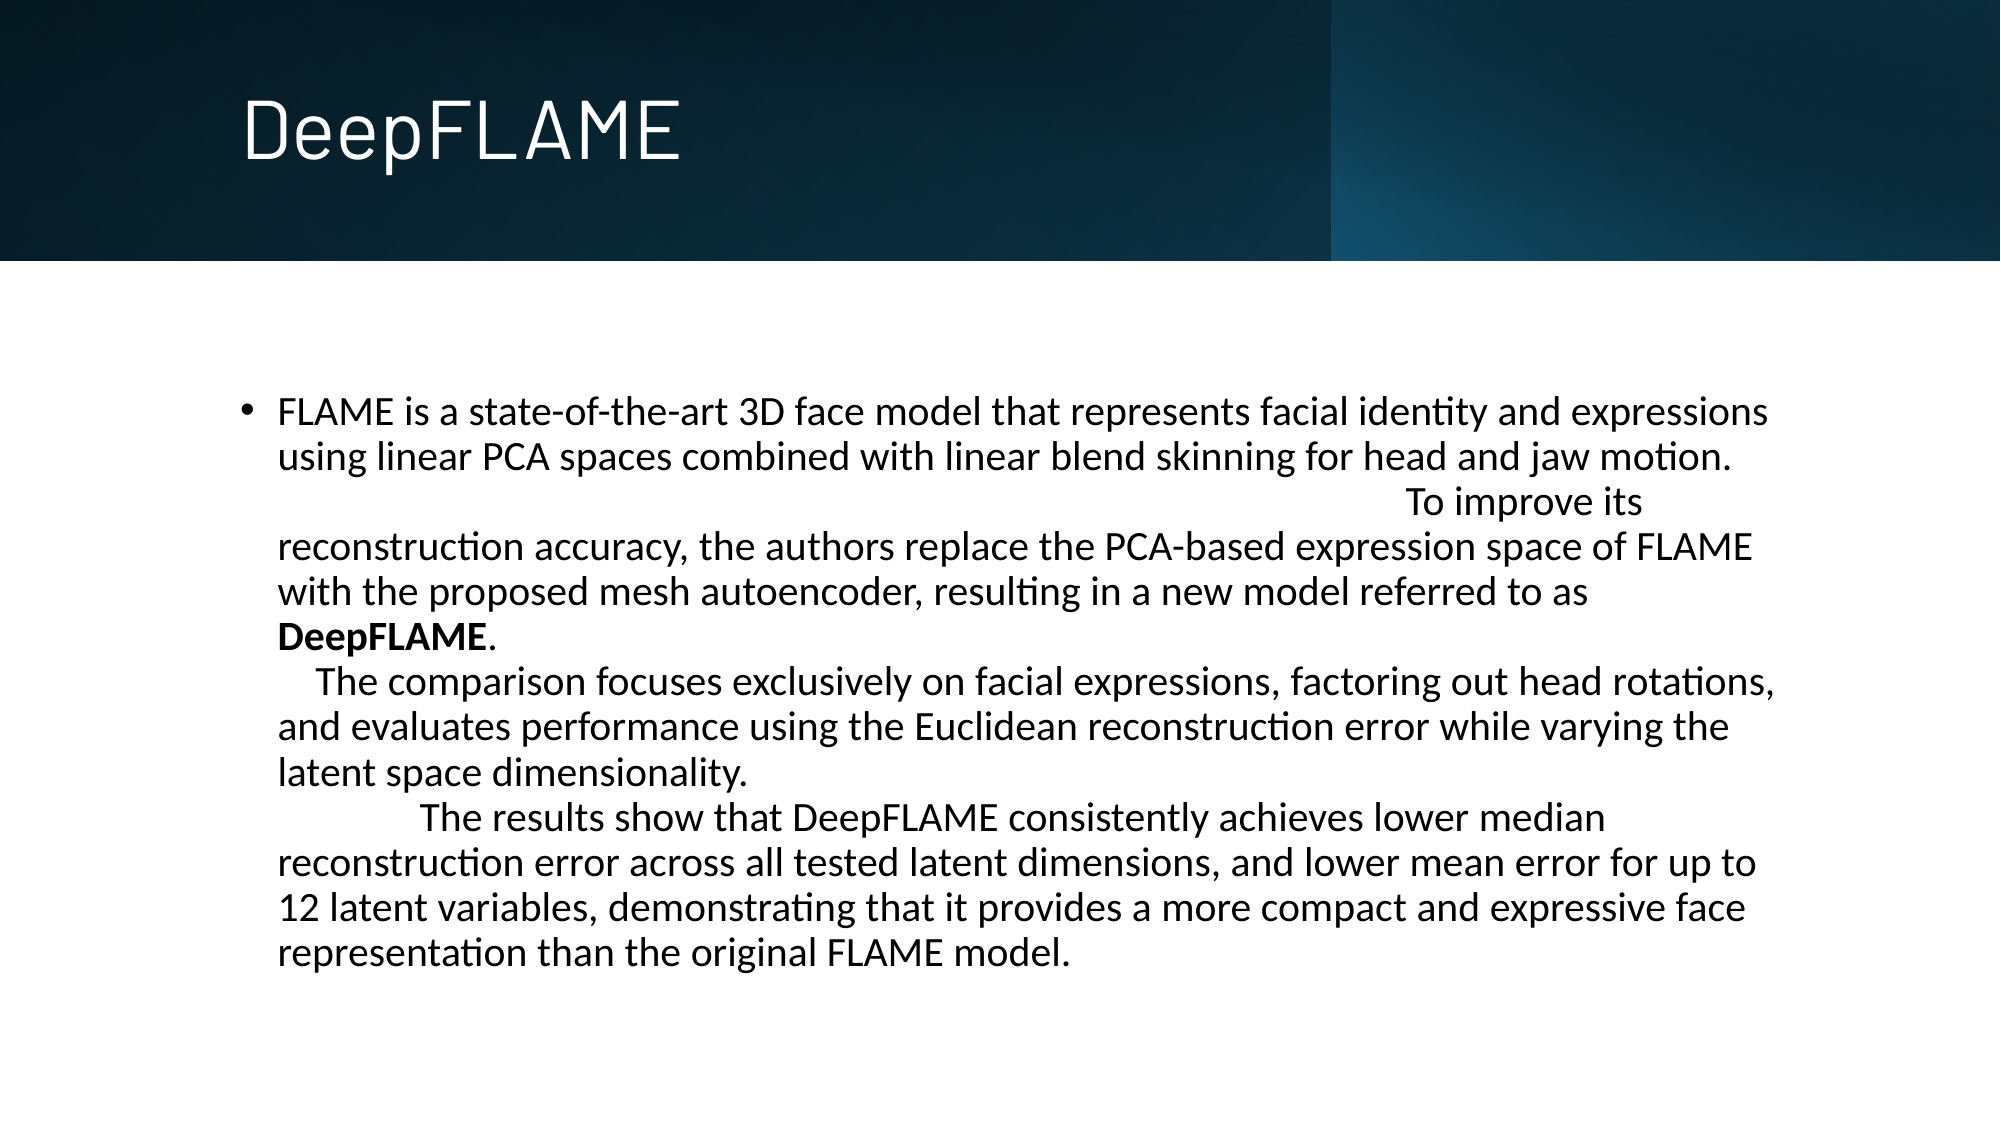

# DeepFLAME
FLAME is a state-of-the-art 3D face model that represents facial identity and expressions using linear PCA spaces combined with linear blend skinning for head and jaw motion.                                                                                                                               To improve its reconstruction accuracy, the authors replace the PCA-based expression space of FLAME with the proposed mesh autoencoder, resulting in a new model referred to as DeepFLAME.                                                                                                                                              The comparison focuses exclusively on facial expressions, factoring out head rotations, and evaluates performance using the Euclidean reconstruction error while varying the latent space dimensionality.                                                                                                                               The results show that DeepFLAME consistently achieves lower median reconstruction error across all tested latent dimensions, and lower mean error for up to 12 latent variables, demonstrating that it provides a more compact and expressive face representation than the original FLAME model.
19